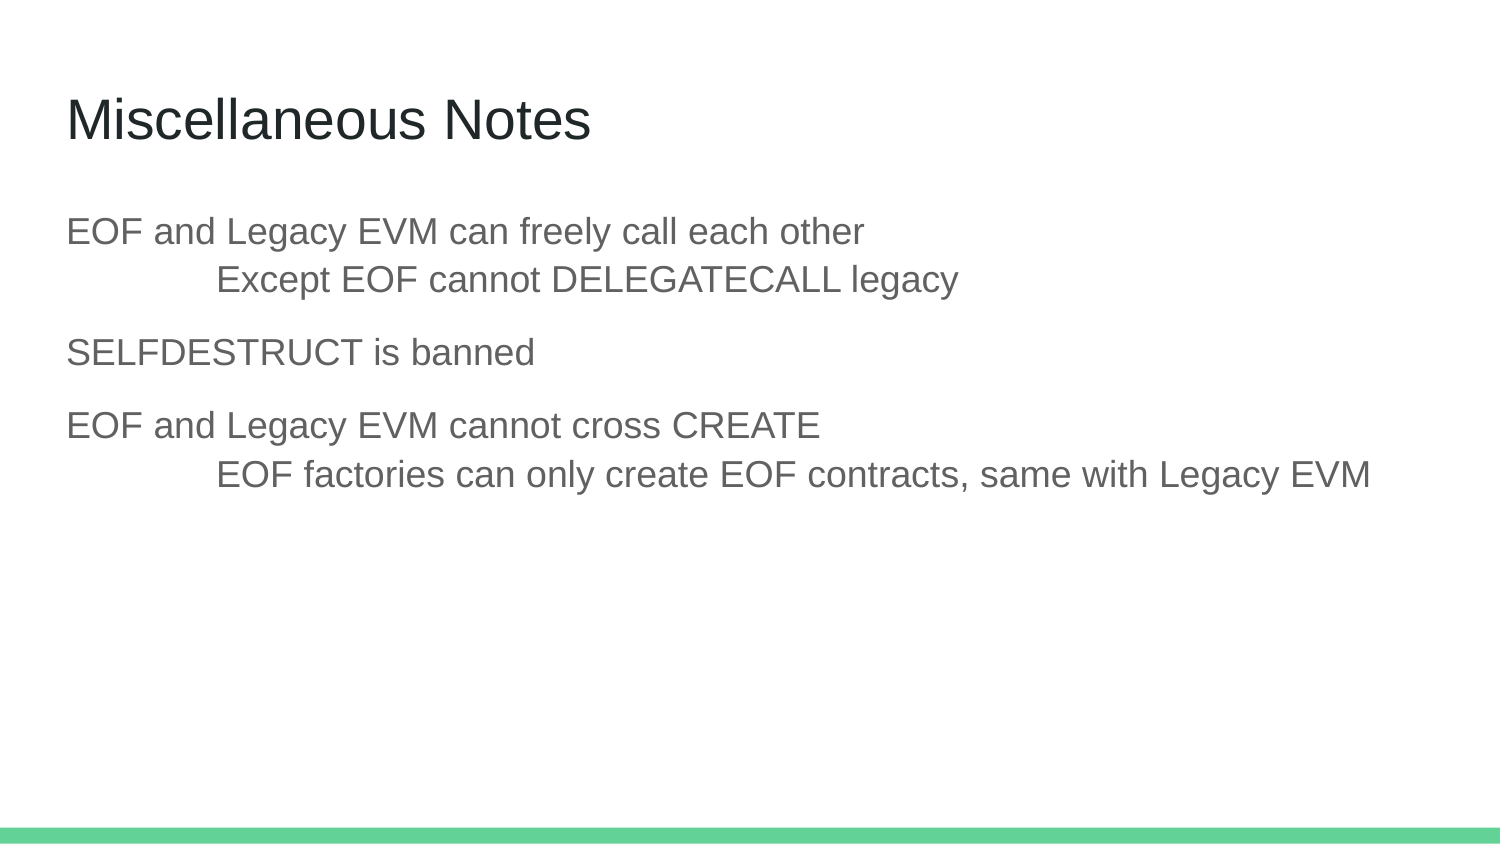

# Miscellaneous Notes
EOF and Legacy EVM can freely call each other
	Except EOF cannot DELEGATECALL legacy
SELFDESTRUCT is banned
EOF and Legacy EVM cannot cross CREATE
	EOF factories can only create EOF contracts, same with Legacy EVM